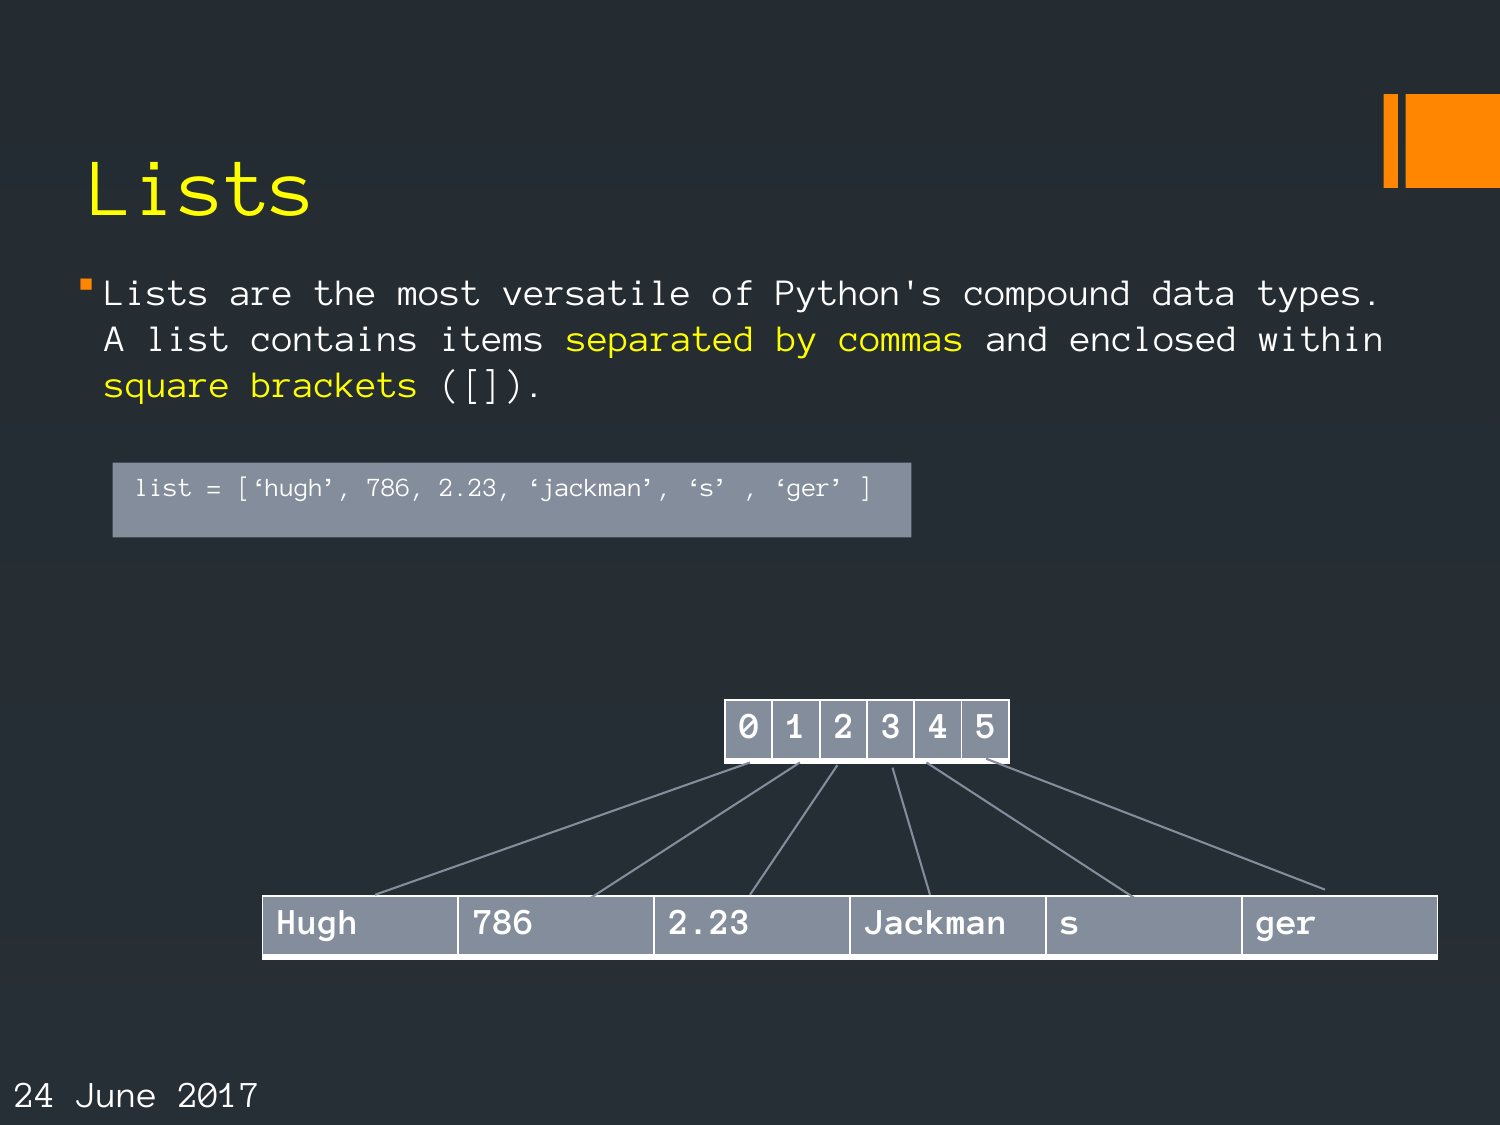

# Lists
Lists are the most versatile of Python's compound data types. A list contains items separated by commas and enclosed within square brackets ([]).
list = [‘hugh’, 786, 2.23, ‘jackman’, ‘s’ , ‘ger’ ]
| 0 | 1 | 2 | 3 | 4 | 5 |
| --- | --- | --- | --- | --- | --- |
| Hugh | 786 | 2.23 | Jackman | s | ger |
| --- | --- | --- | --- | --- | --- |